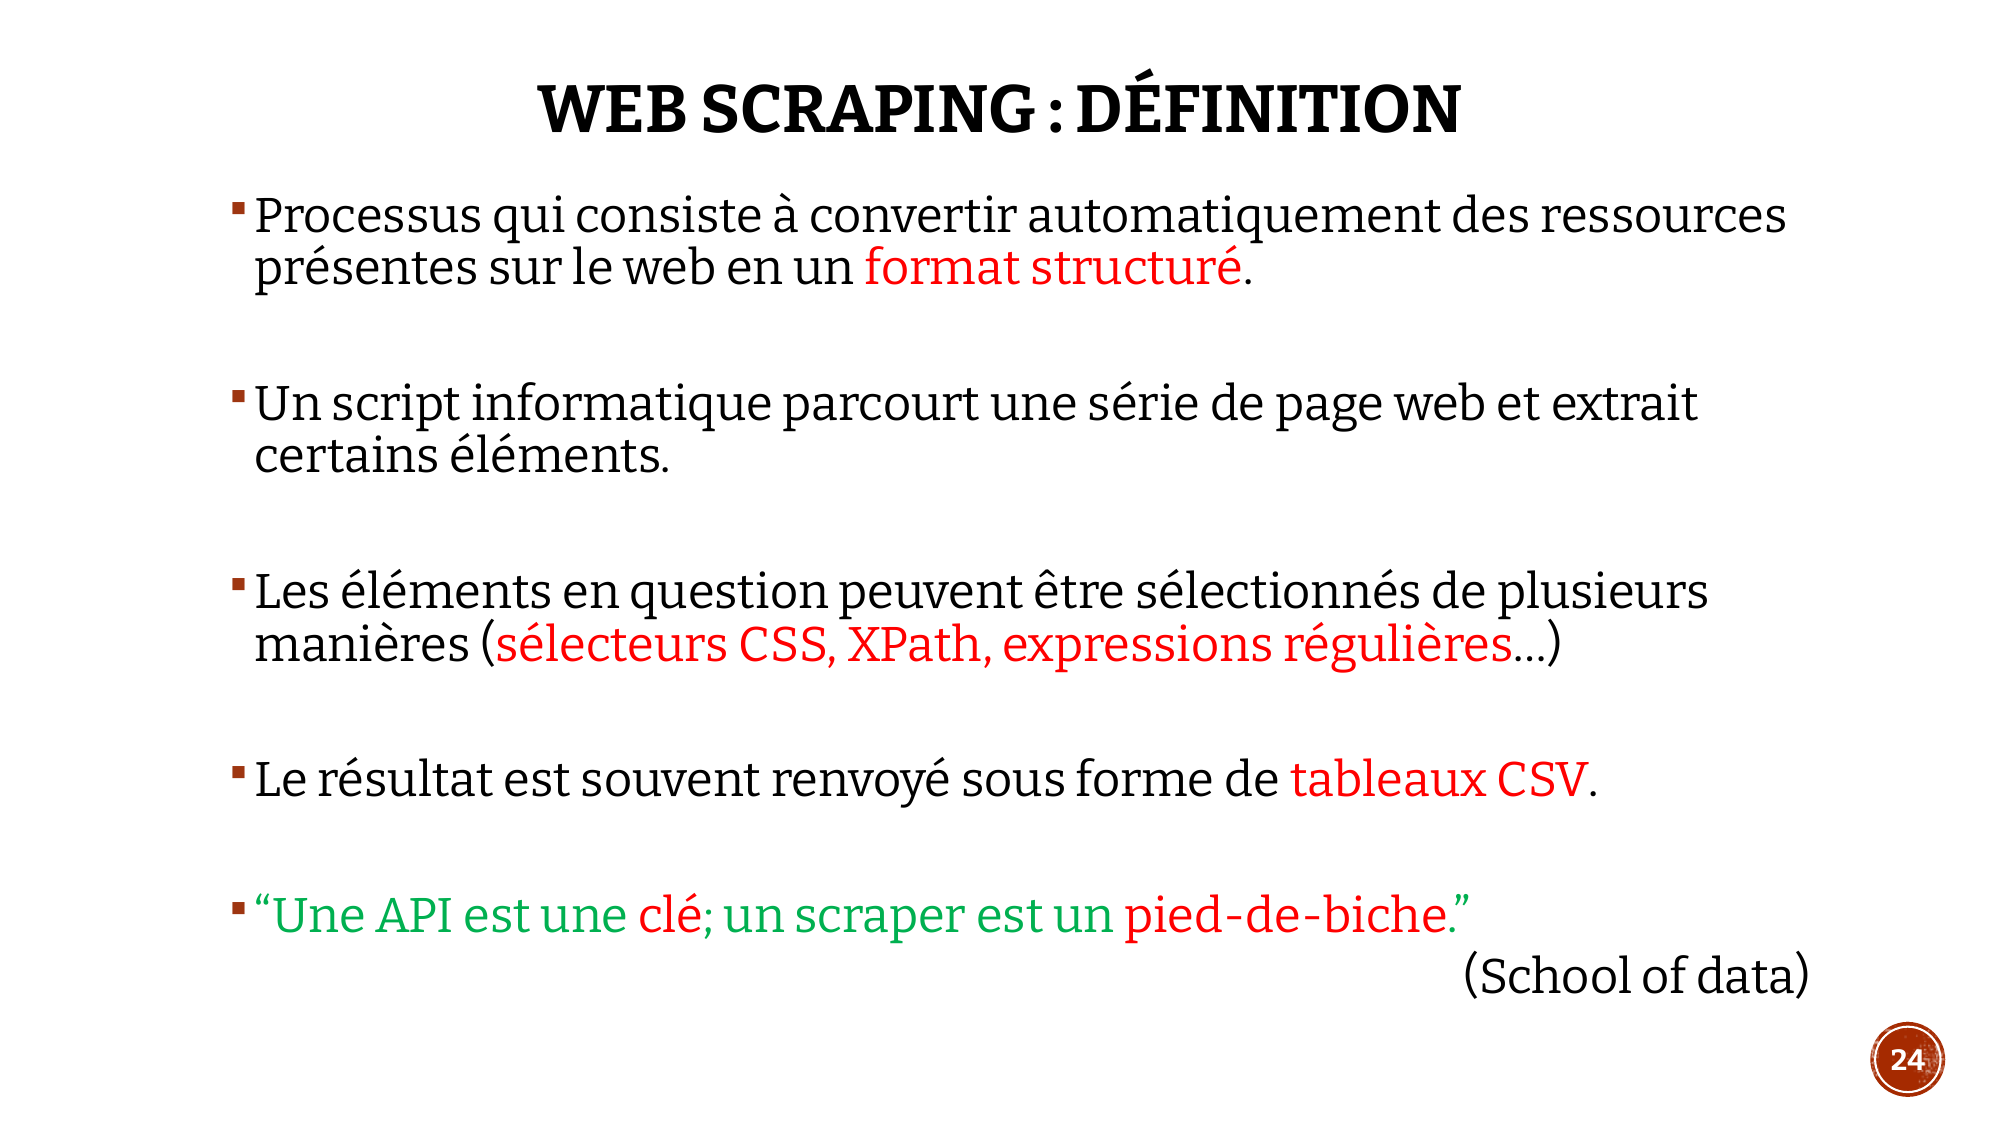

# Web Scraping : définition
Processus qui consiste à convertir automatiquement des ressources présentes sur le web en un format structuré.

Un script informatique parcourt une série de page web et extrait certains éléments.

Les éléments en question peuvent être sélectionnés de plusieurs manières (sélecteurs CSS, XPath, expressions régulières…)

Le résultat est souvent renvoyé sous forme de tableaux CSV.

“Une API est une clé; un scraper est un pied-de-biche.”
(School of data)

24